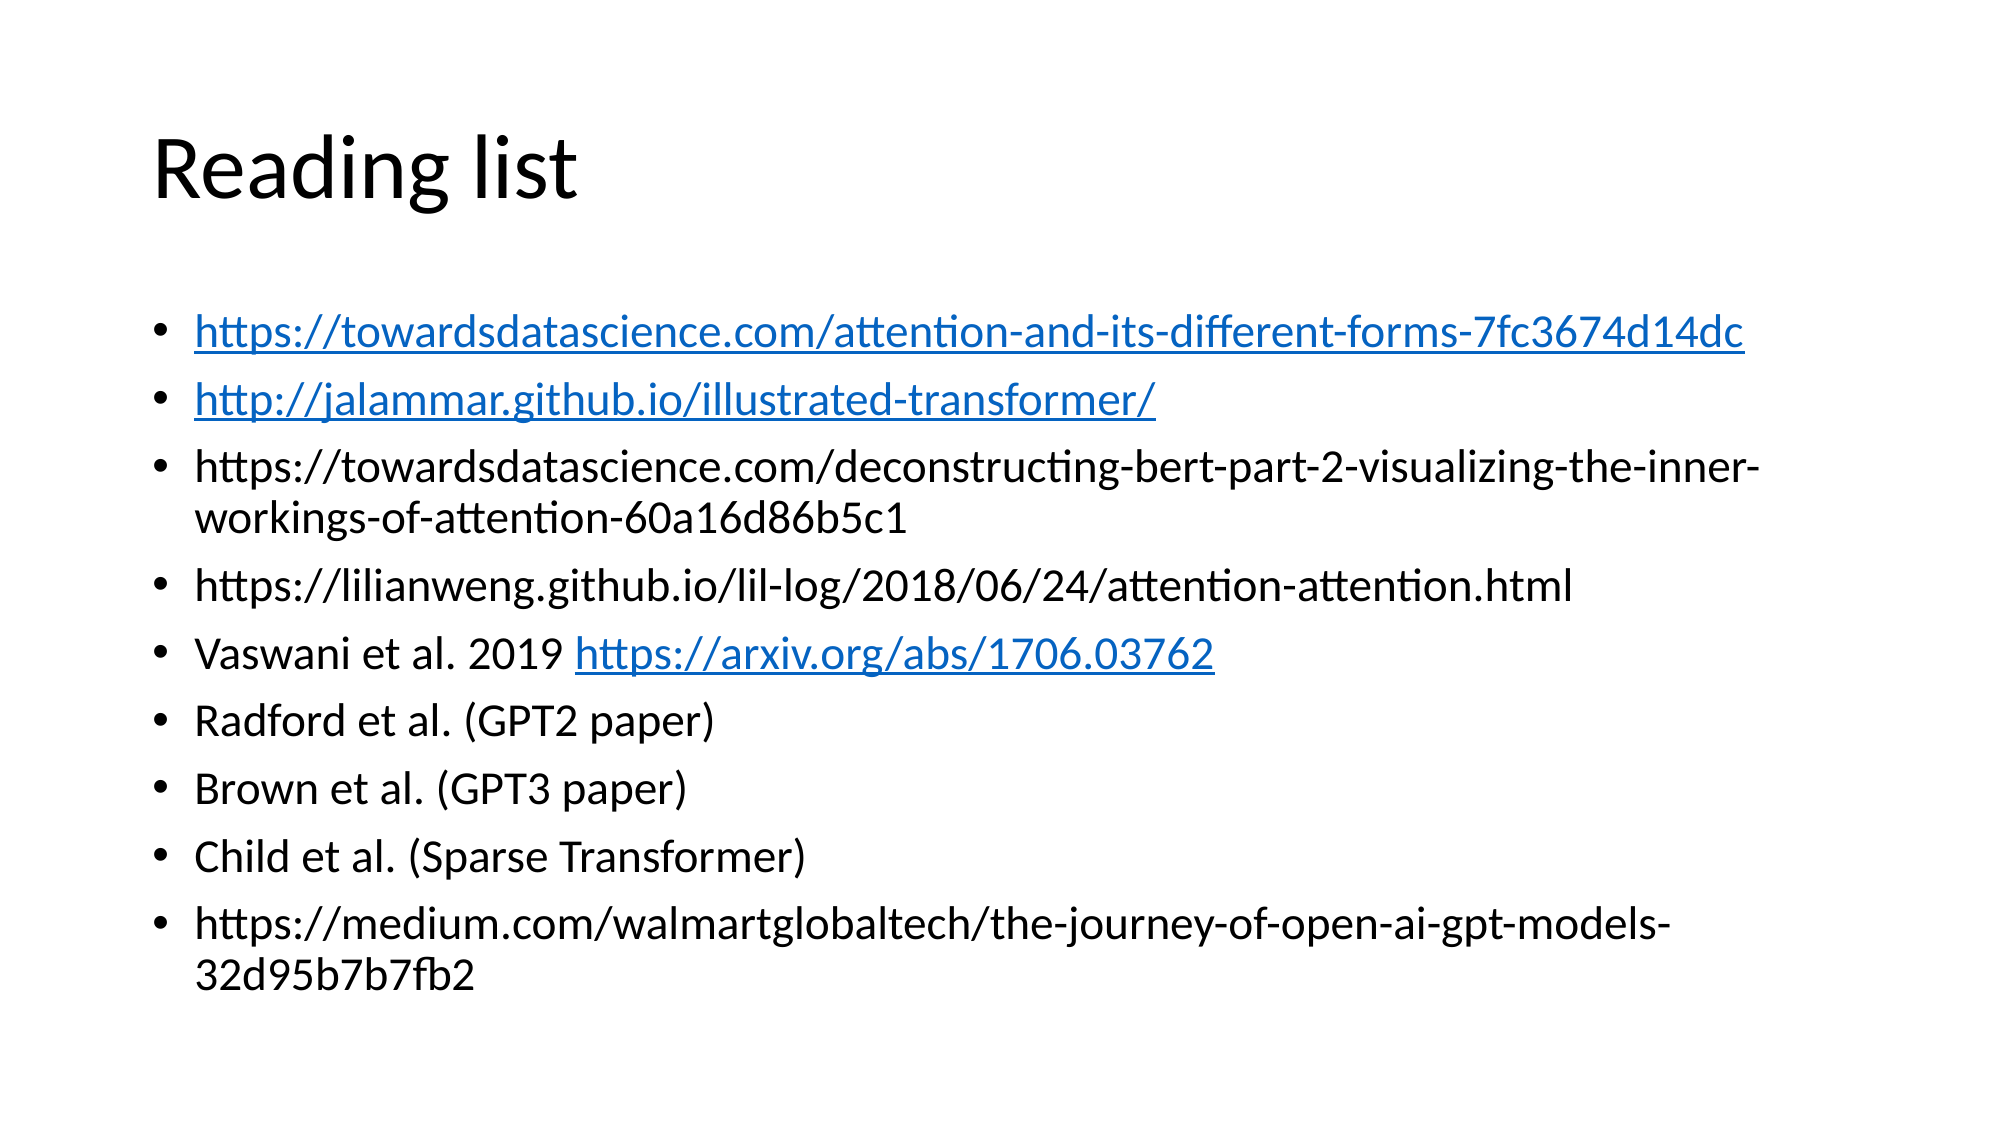

# Reading list
https://towardsdatascience.com/attention-and-its-different-forms-7fc3674d14dc
http://jalammar.github.io/illustrated-transformer/
https://towardsdatascience.com/deconstructing-bert-part-2-visualizing-the-inner-workings-of-attention-60a16d86b5c1
https://lilianweng.github.io/lil-log/2018/06/24/attention-attention.html
Vaswani et al. 2019 https://arxiv.org/abs/1706.03762
Radford et al. (GPT2 paper)
Brown et al. (GPT3 paper)
Child et al. (Sparse Transformer)
https://medium.com/walmartglobaltech/the-journey-of-open-ai-gpt-models-32d95b7b7fb2